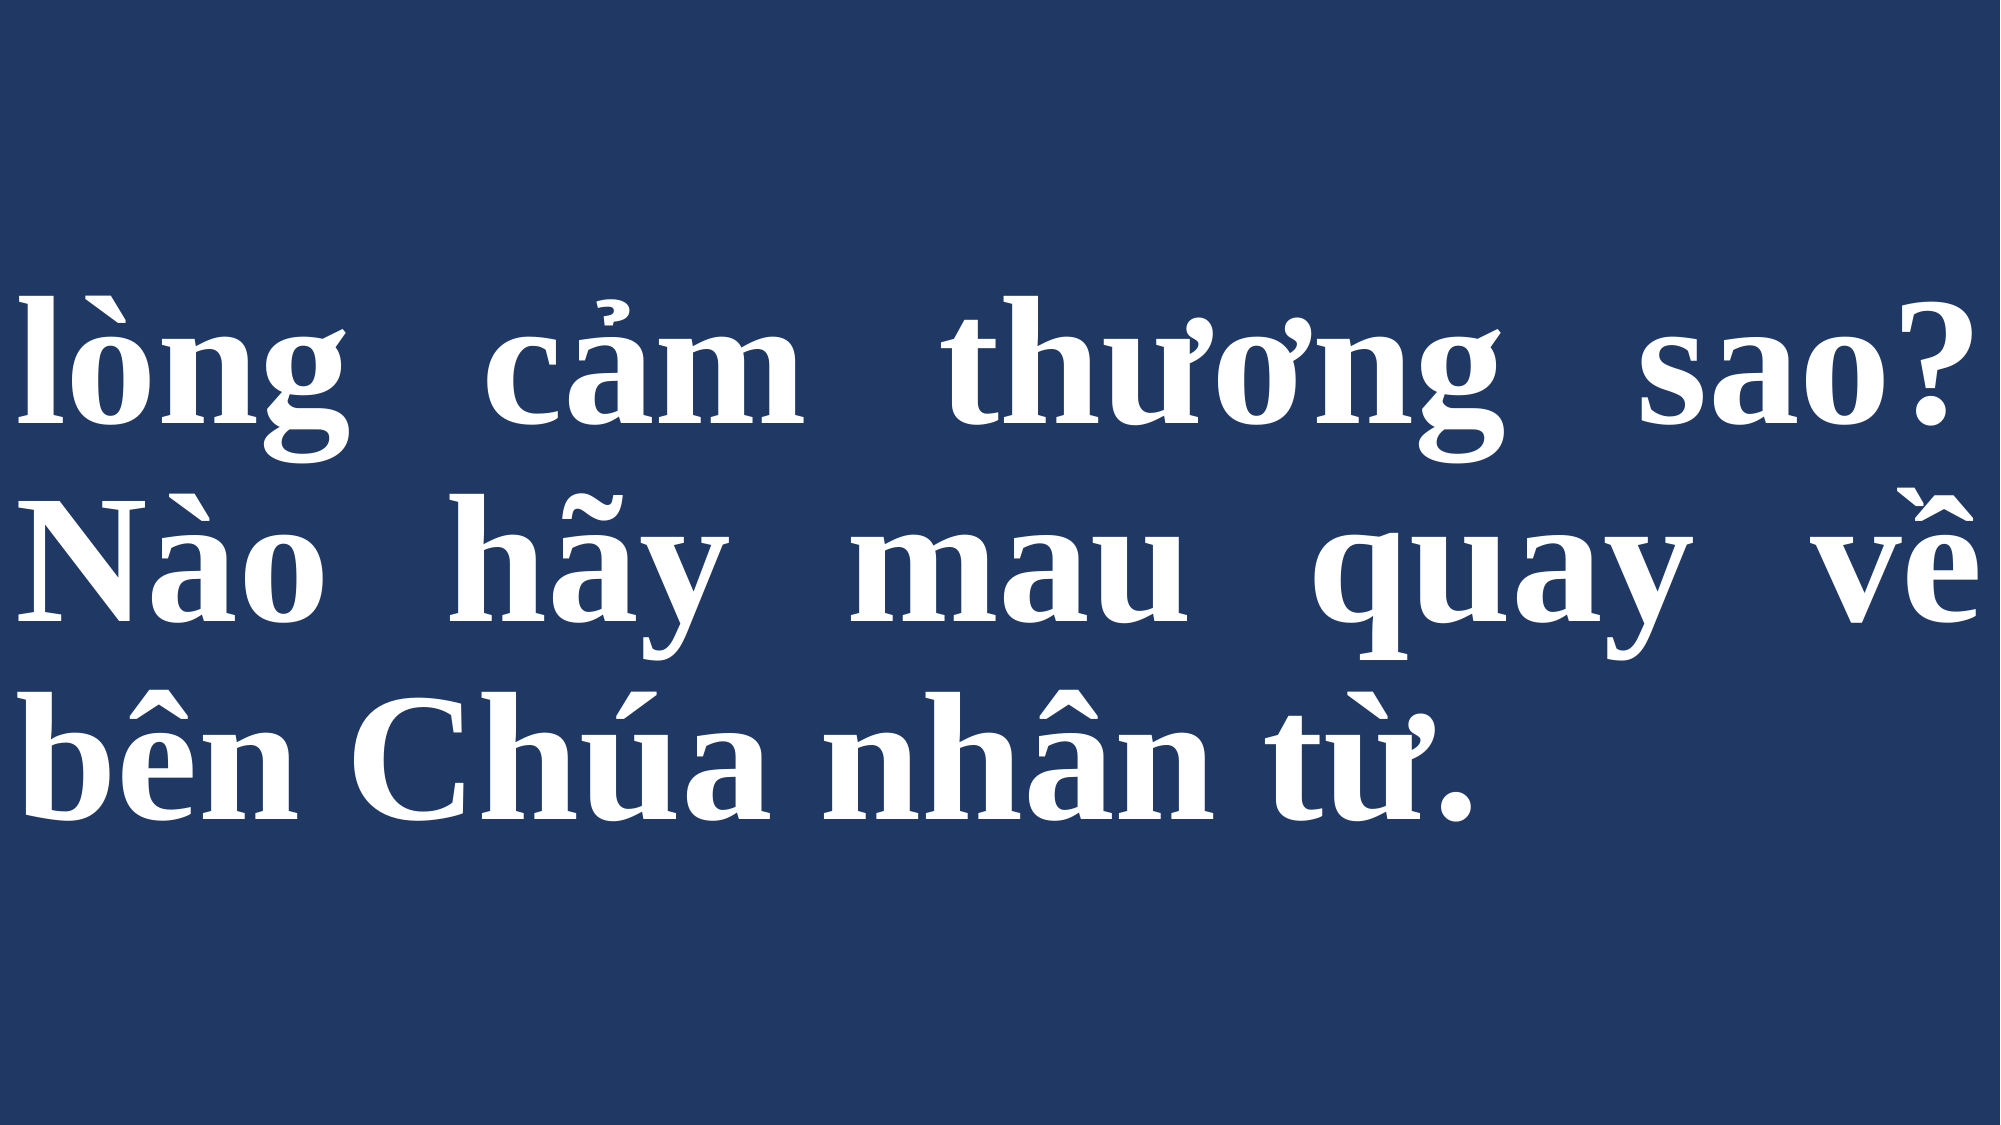

# lòng cảm thương sao? Nào hãy mau quay về bên Chúa nhân từ.